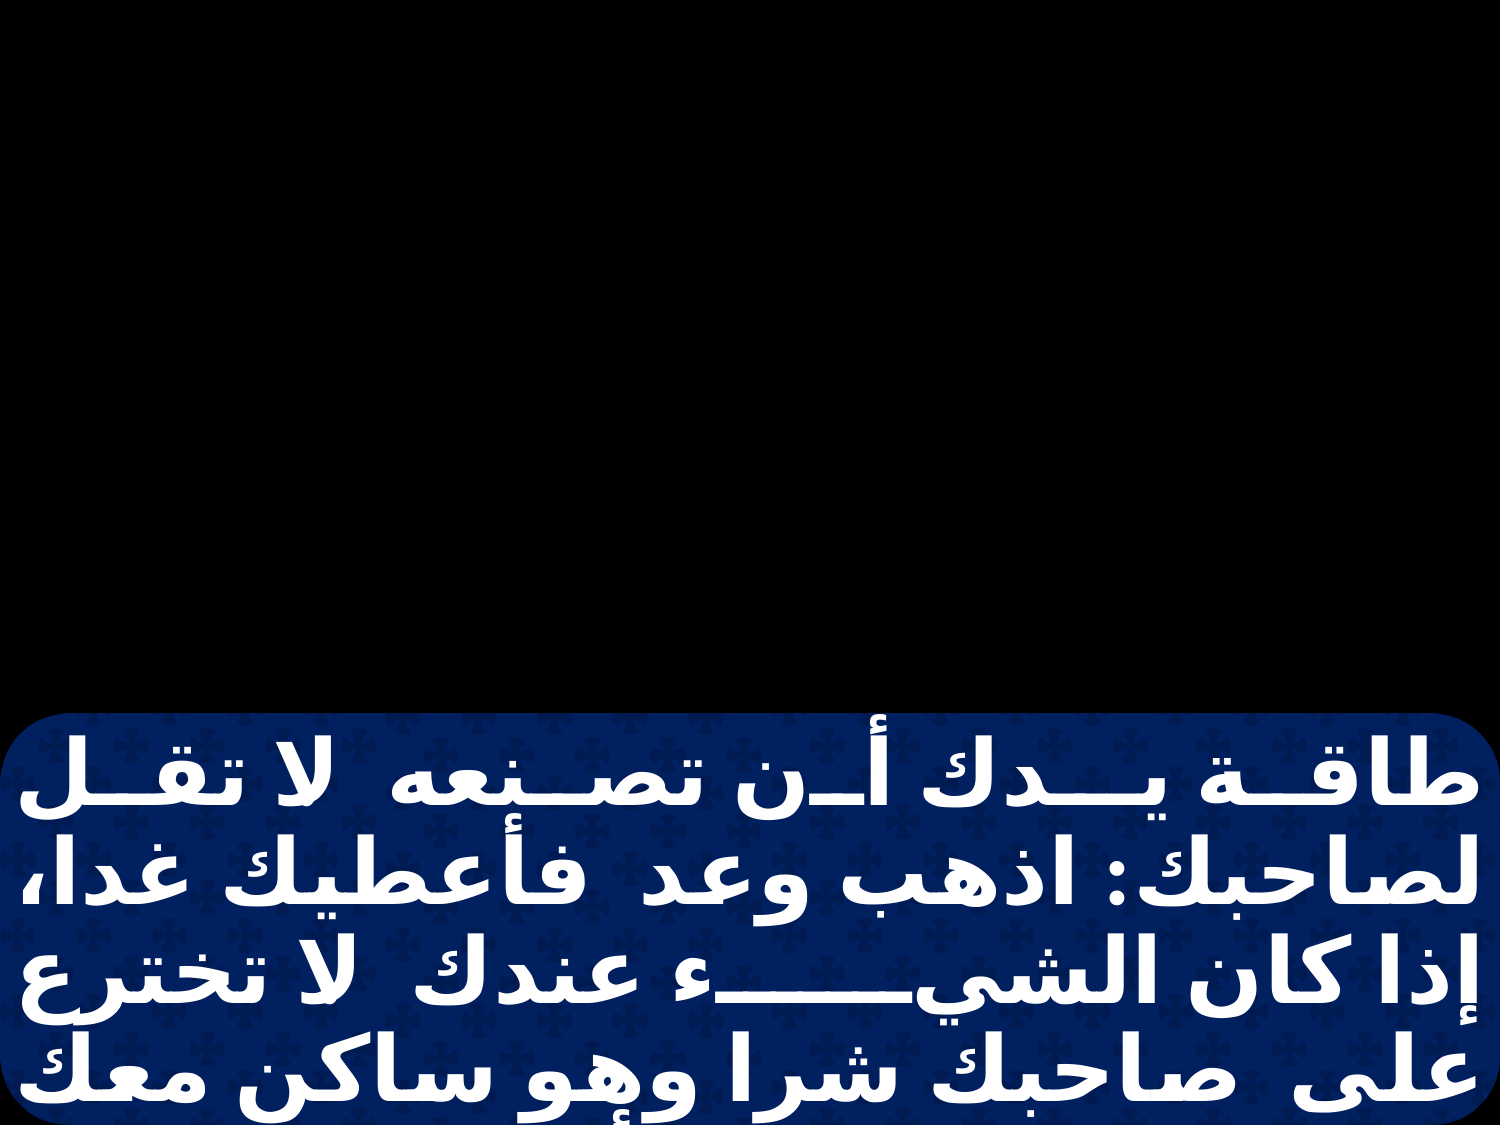

طاقة يـدك أن تصنعه. لا تقل لصاحبك: اذهب وعد  فأعطيك غدا، إذا كان الشيء عندك. لا تخترع على  صاحبك شرا وهو ساكن معك مطمئنا لا تخاصم  أحدا بغير علة. ما لم يكن قد عاملك بشر. لا تحسد